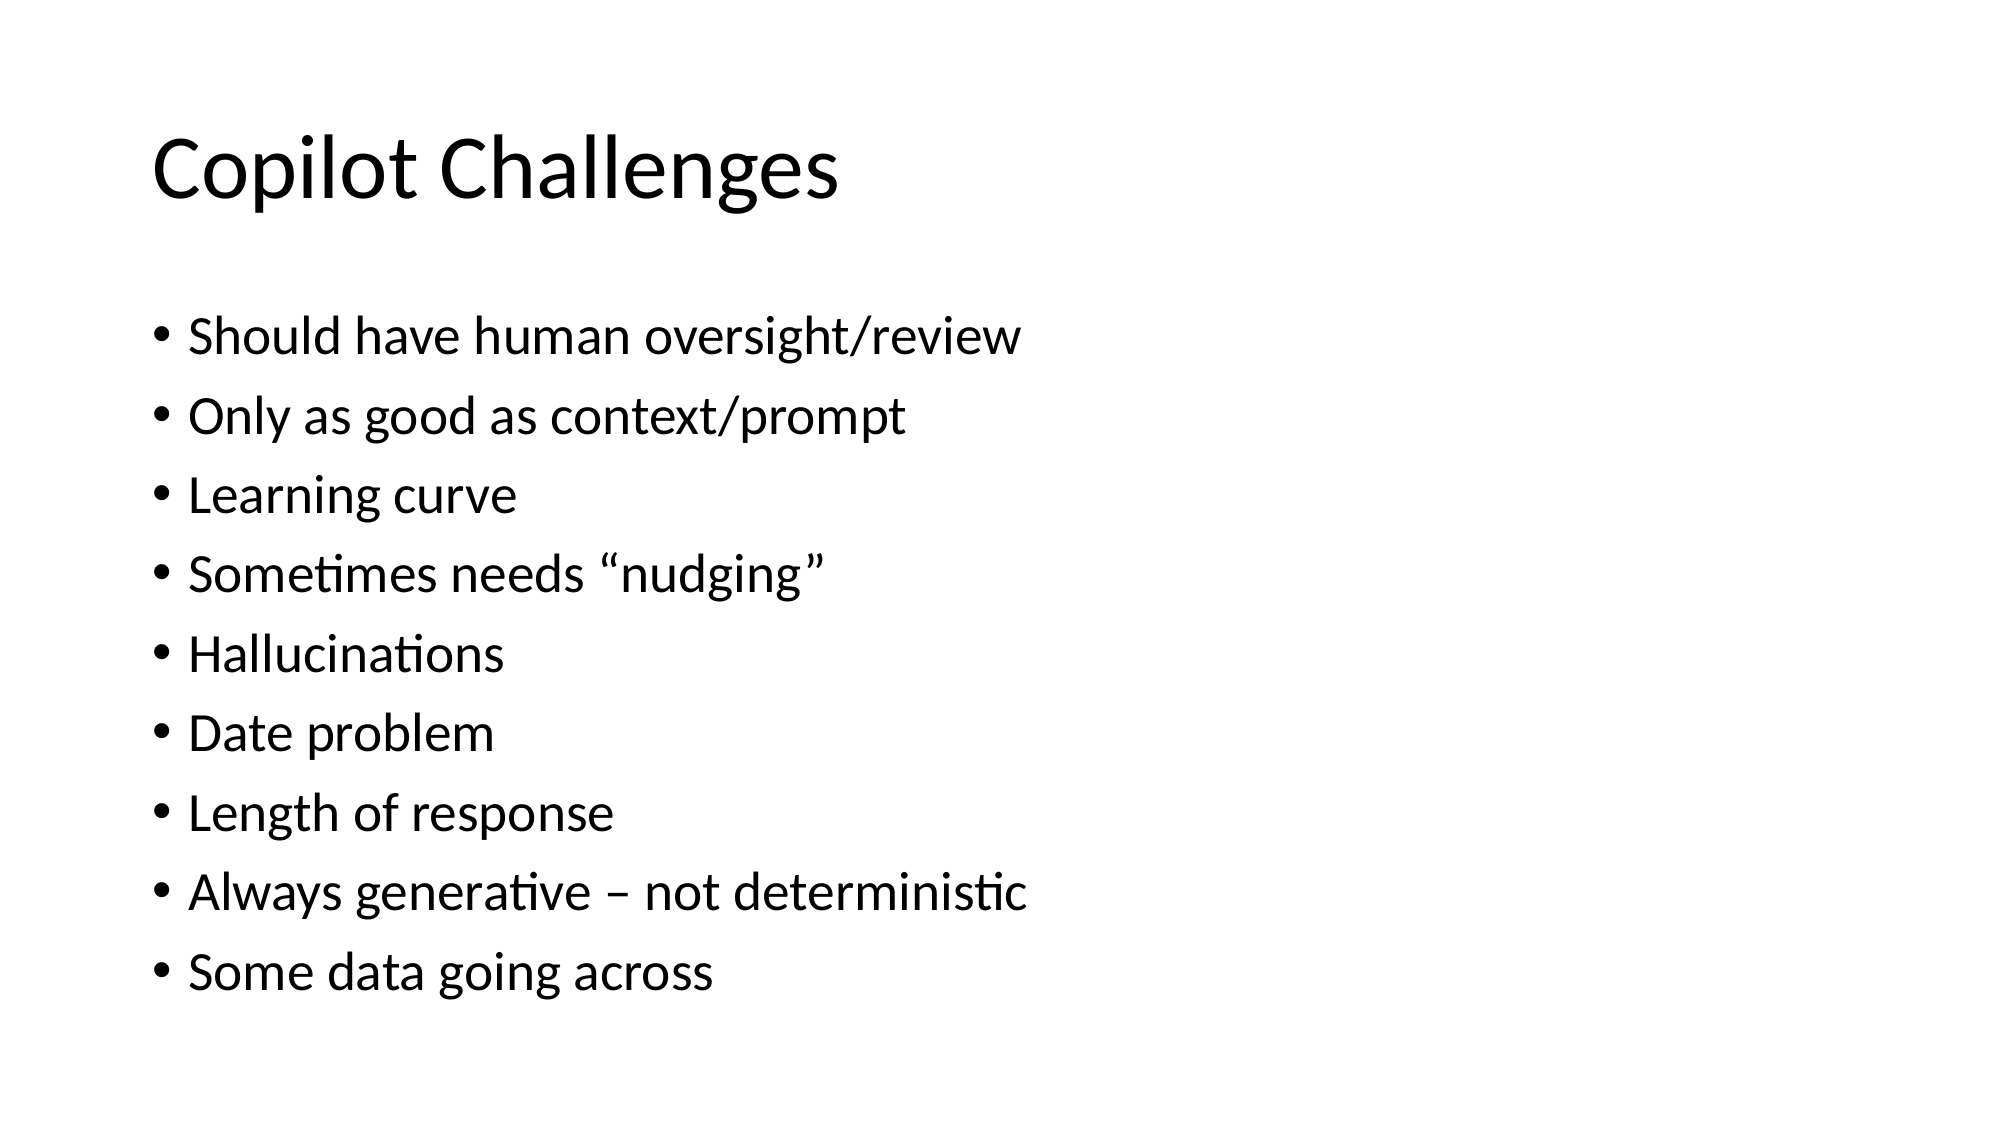

# Copilot Challenges
Should have human oversight/review
Only as good as context/prompt
Learning curve
Sometimes needs “nudging”
Hallucinations
Date problem
Length of response
Always generative – not deterministic
Some data going across